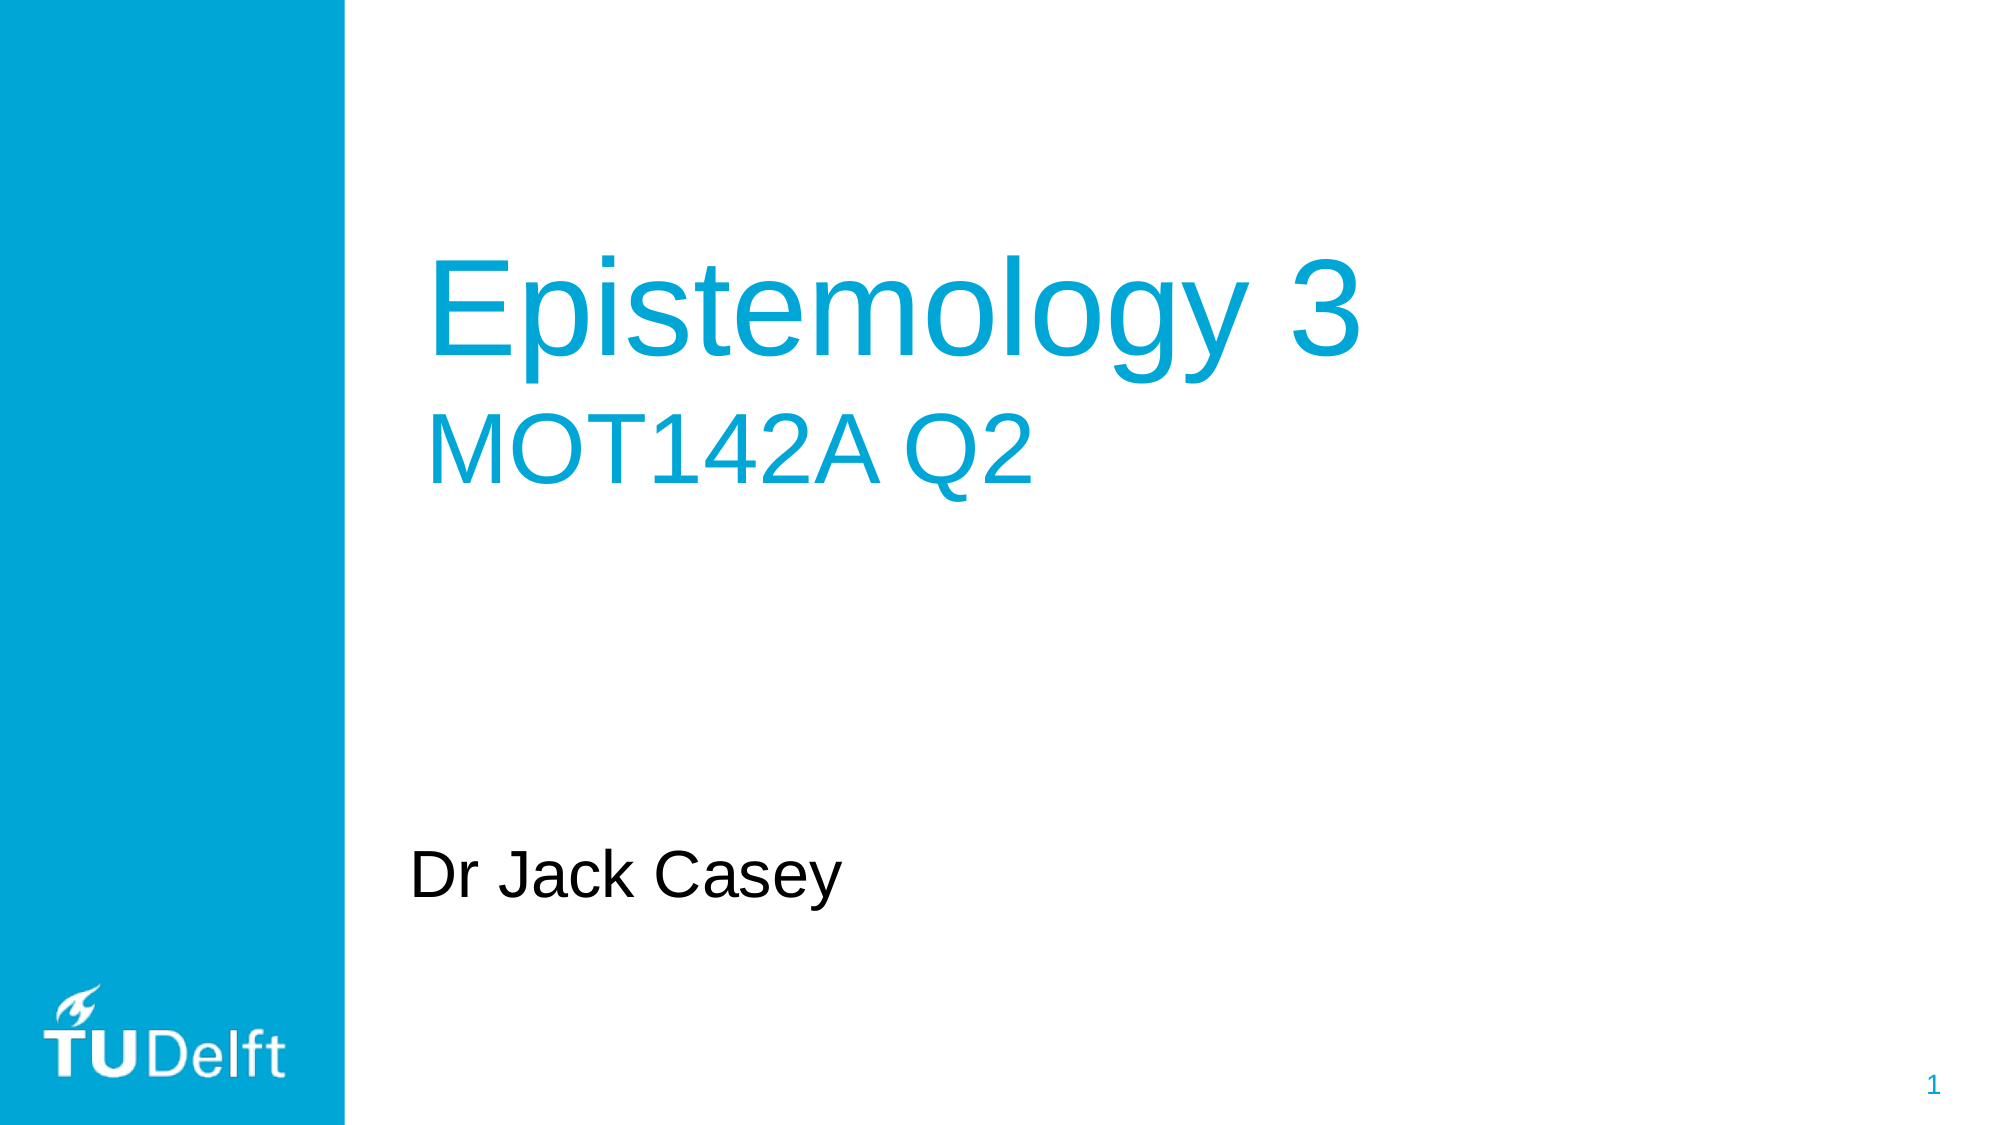

# Epistemology 3 MOT142A Q2
Dr Jack Casey